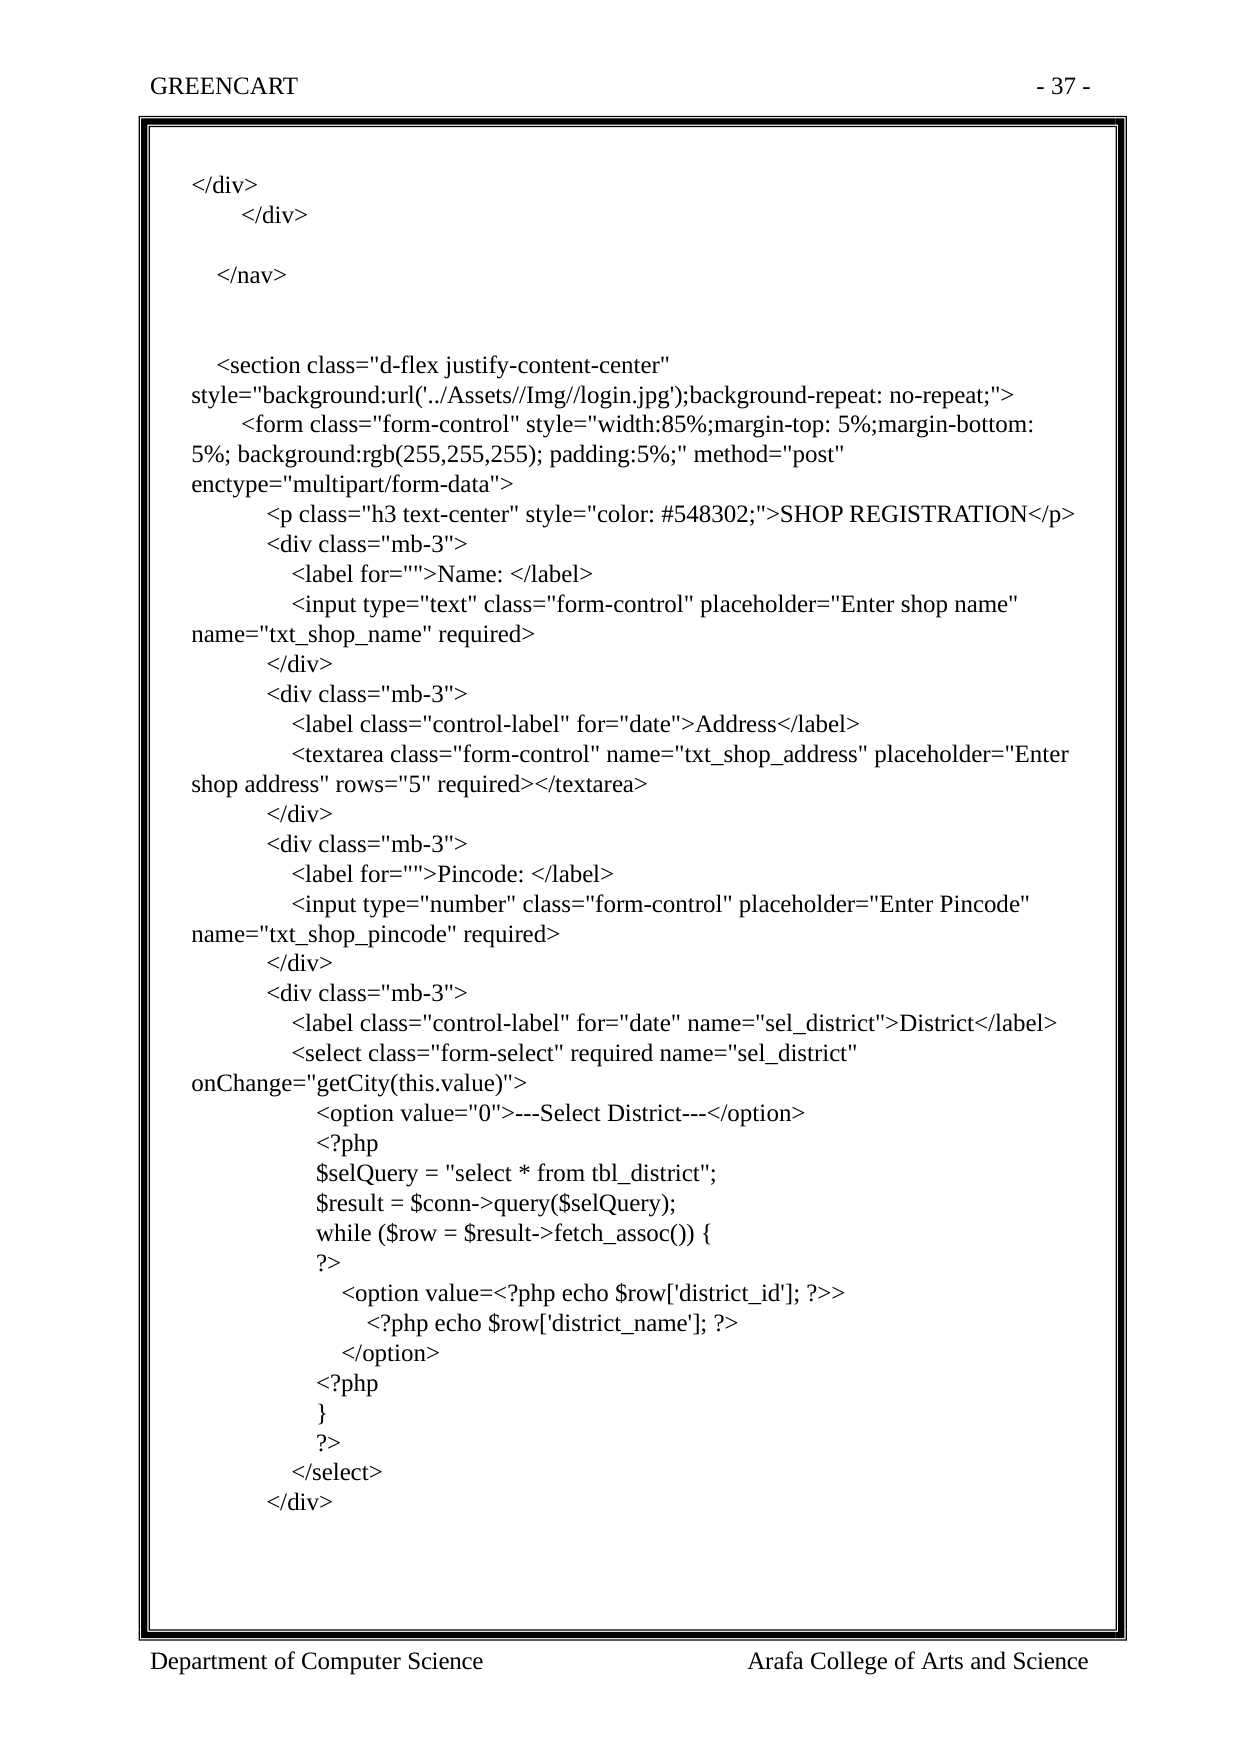

GREENCART
- 37 -

</div>
        </div>

    </nav>

    <section class="d-flex justify-content-center" style="background:url('../Assets//Img//login.jpg');background-repeat: no-repeat;">
        <form class="form-control" style="width:85%;margin-top: 5%;margin-bottom: 5%; background:rgb(255,255,255); padding:5%;" method="post" enctype="multipart/form-data">
            <p class="h3 text-center" style="color: #548302;">SHOP REGISTRATION</p>
            <div class="mb-3">
                <label for="">Name: </label>
                <input type="text" class="form-control" placeholder="Enter shop name" name="txt_shop_name" required>
            </div>
            <div class="mb-3">
                <label class="control-label" for="date">Address</label>
                <textarea class="form-control" name="txt_shop_address" placeholder="Enter shop address" rows="5" required></textarea>
            </div>
            <div class="mb-3">
                <label for="">Pincode: </label>
                <input type="number" class="form-control" placeholder="Enter Pincode" name="txt_shop_pincode" required>
            </div>
            <div class="mb-3">
                <label class="control-label" for="date" name="sel_district">District</label>
                <select class="form-select" required name="sel_district" onChange="getCity(this.value)">
                    <option value="0">---Select District---</option>
                    <?php
                    $selQuery = "select * from tbl_district";
                    $result = $conn->query($selQuery);
                    while ($row = $result->fetch_assoc()) {
                    ?>
                        <option value=<?php echo $row['district_id']; ?>>
                            <?php echo $row['district_name']; ?>
                        </option>
                    <?php
                    }
                    ?>
                </select>
            </div>
Department of Computer Science
Arafa College of Arts and Science